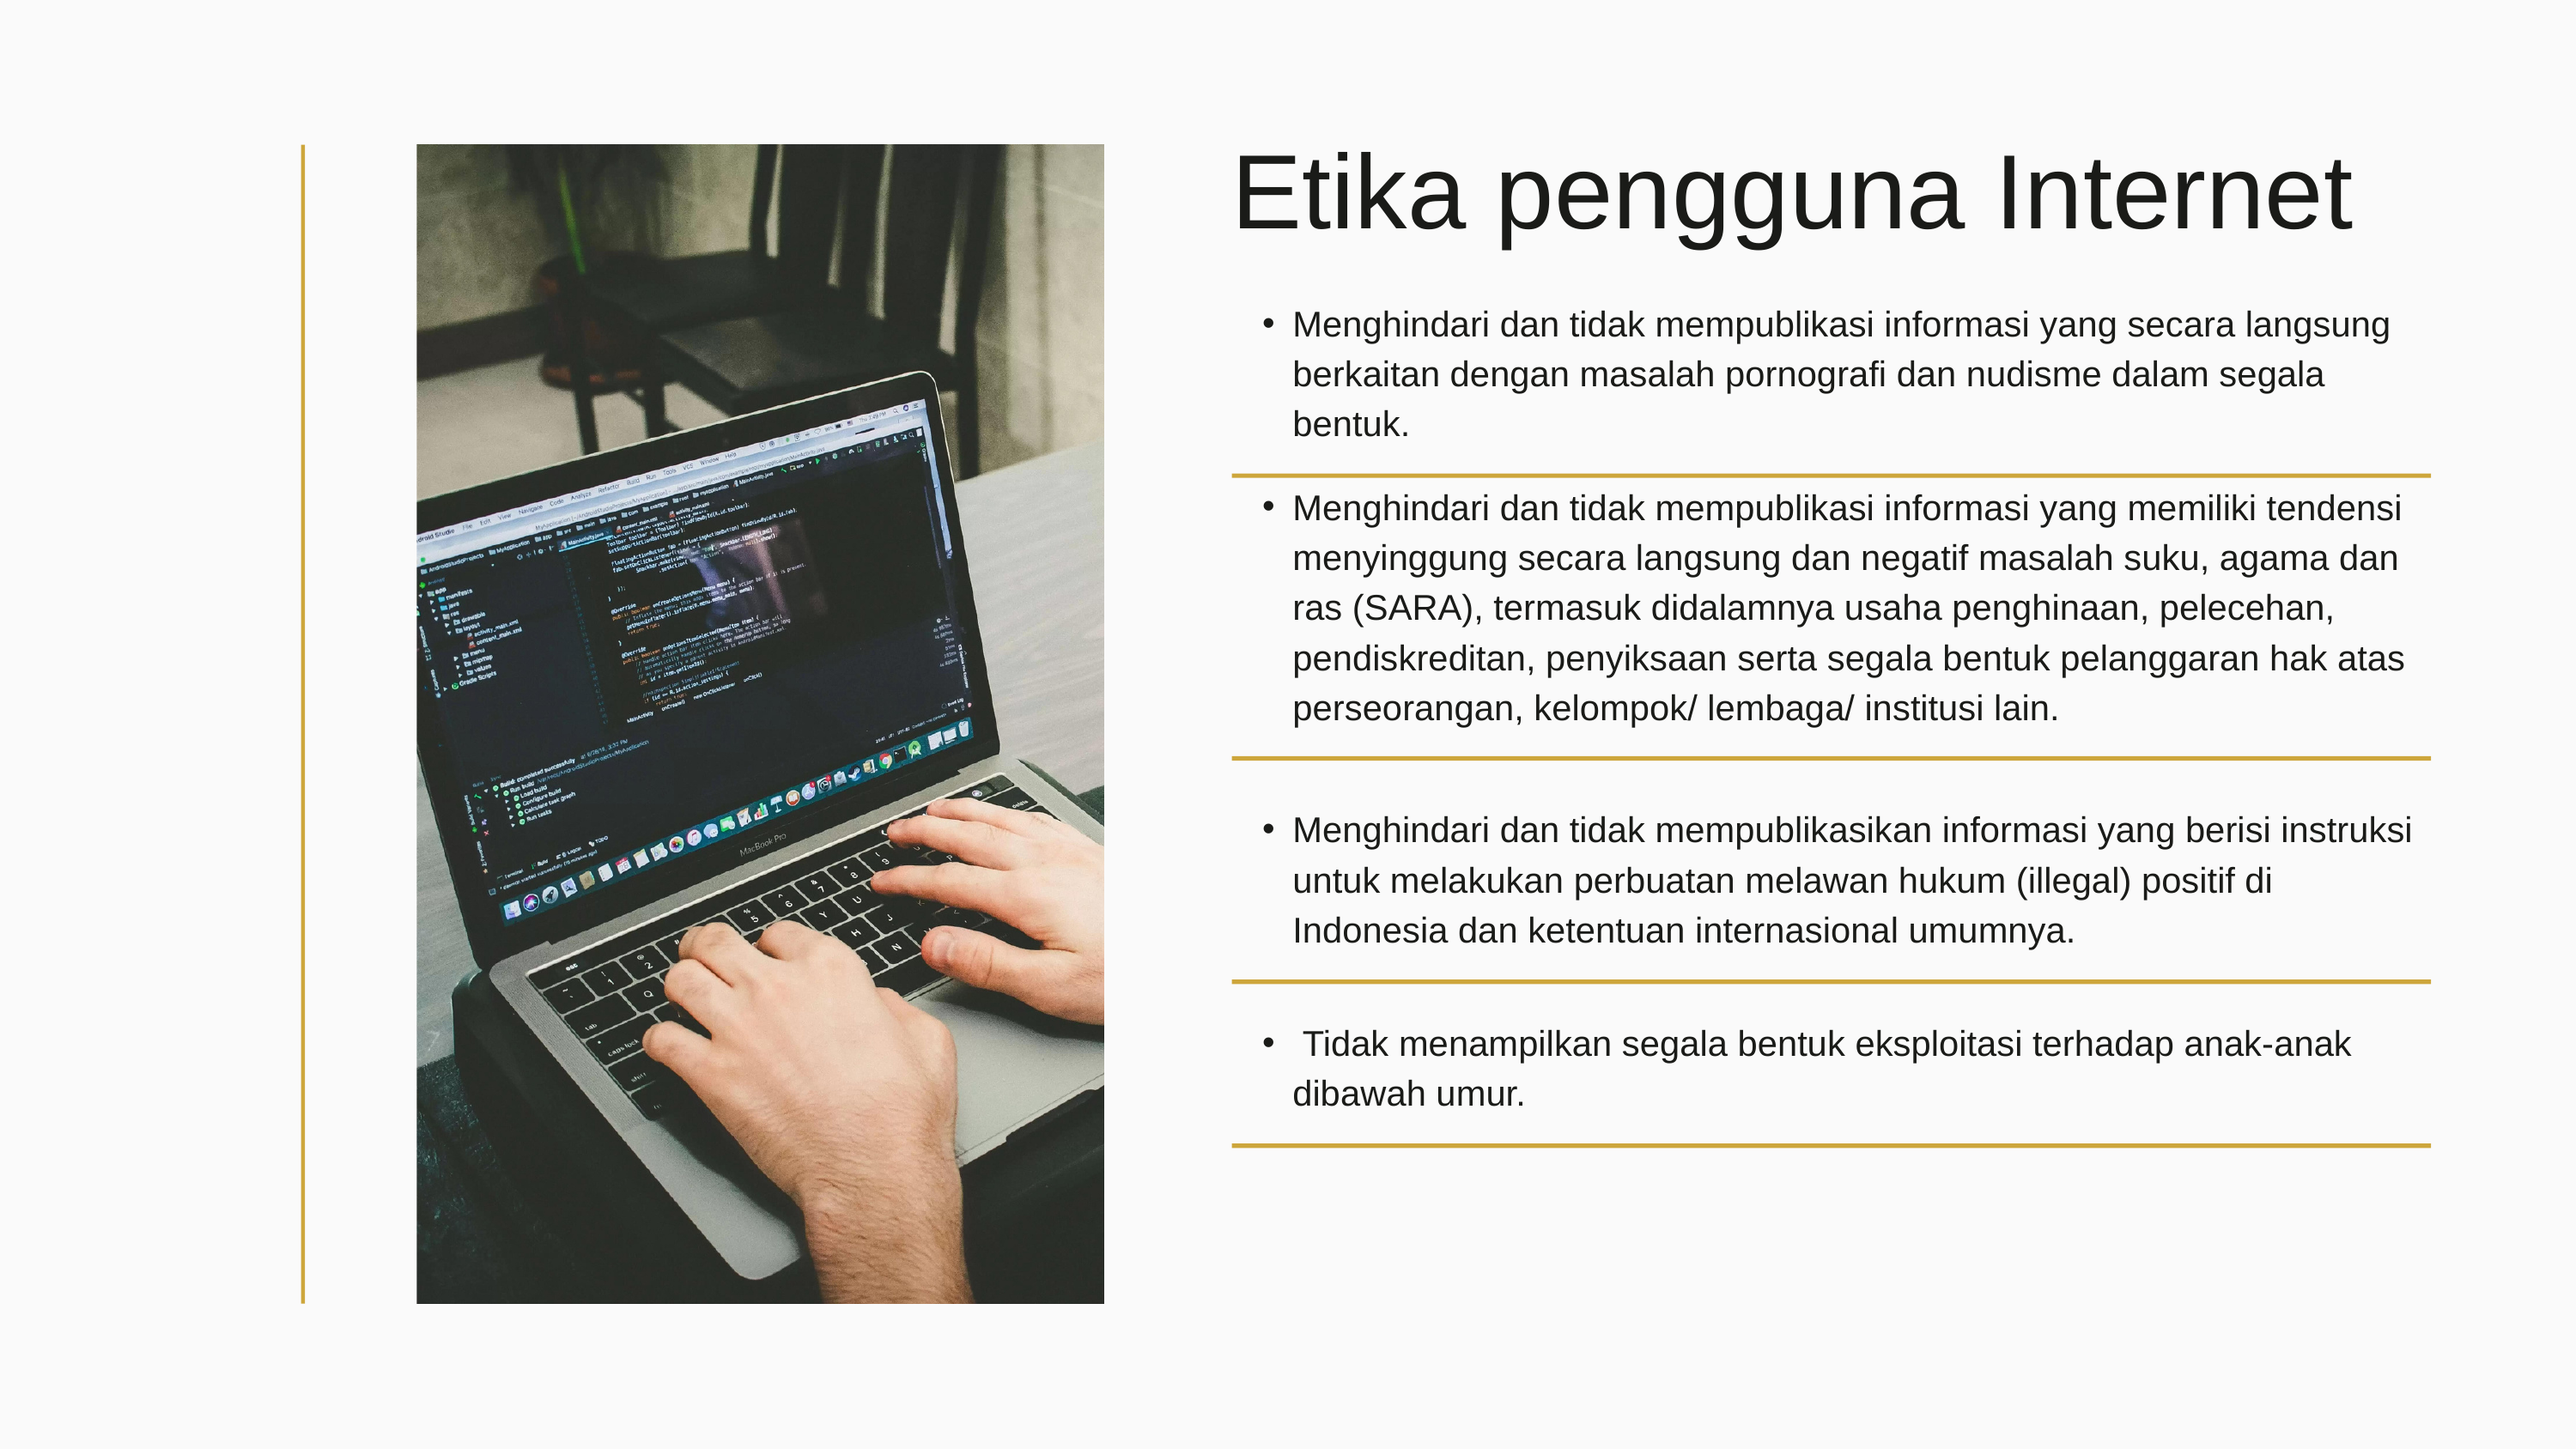

Etika pengguna Internet

Menghindari dan tidak mempublikasi informasi yang secara langsung berkaitan dengan masalah pornografi dan nudisme dalam segala bentuk.

Menghindari dan tidak mempublikasi informasi yang memiliki tendensi menyinggung secara langsung dan negatif masalah suku, agama dan ras (SARA), termasuk didalamnya usaha penghinaan, pelecehan, pendiskreditan, penyiksaan serta segala bentuk pelanggaran hak atas perseorangan, kelompok/ lembaga/ institusi lain.

Menghindari dan tidak mempublikasikan informasi yang berisi instruksi untuk melakukan perbuatan melawan hukum (illegal) positif di Indonesia dan ketentuan internasional umumnya.

 Tidak menampilkan segala bentuk eksploitasi terhadap anak-anak dibawah umur.